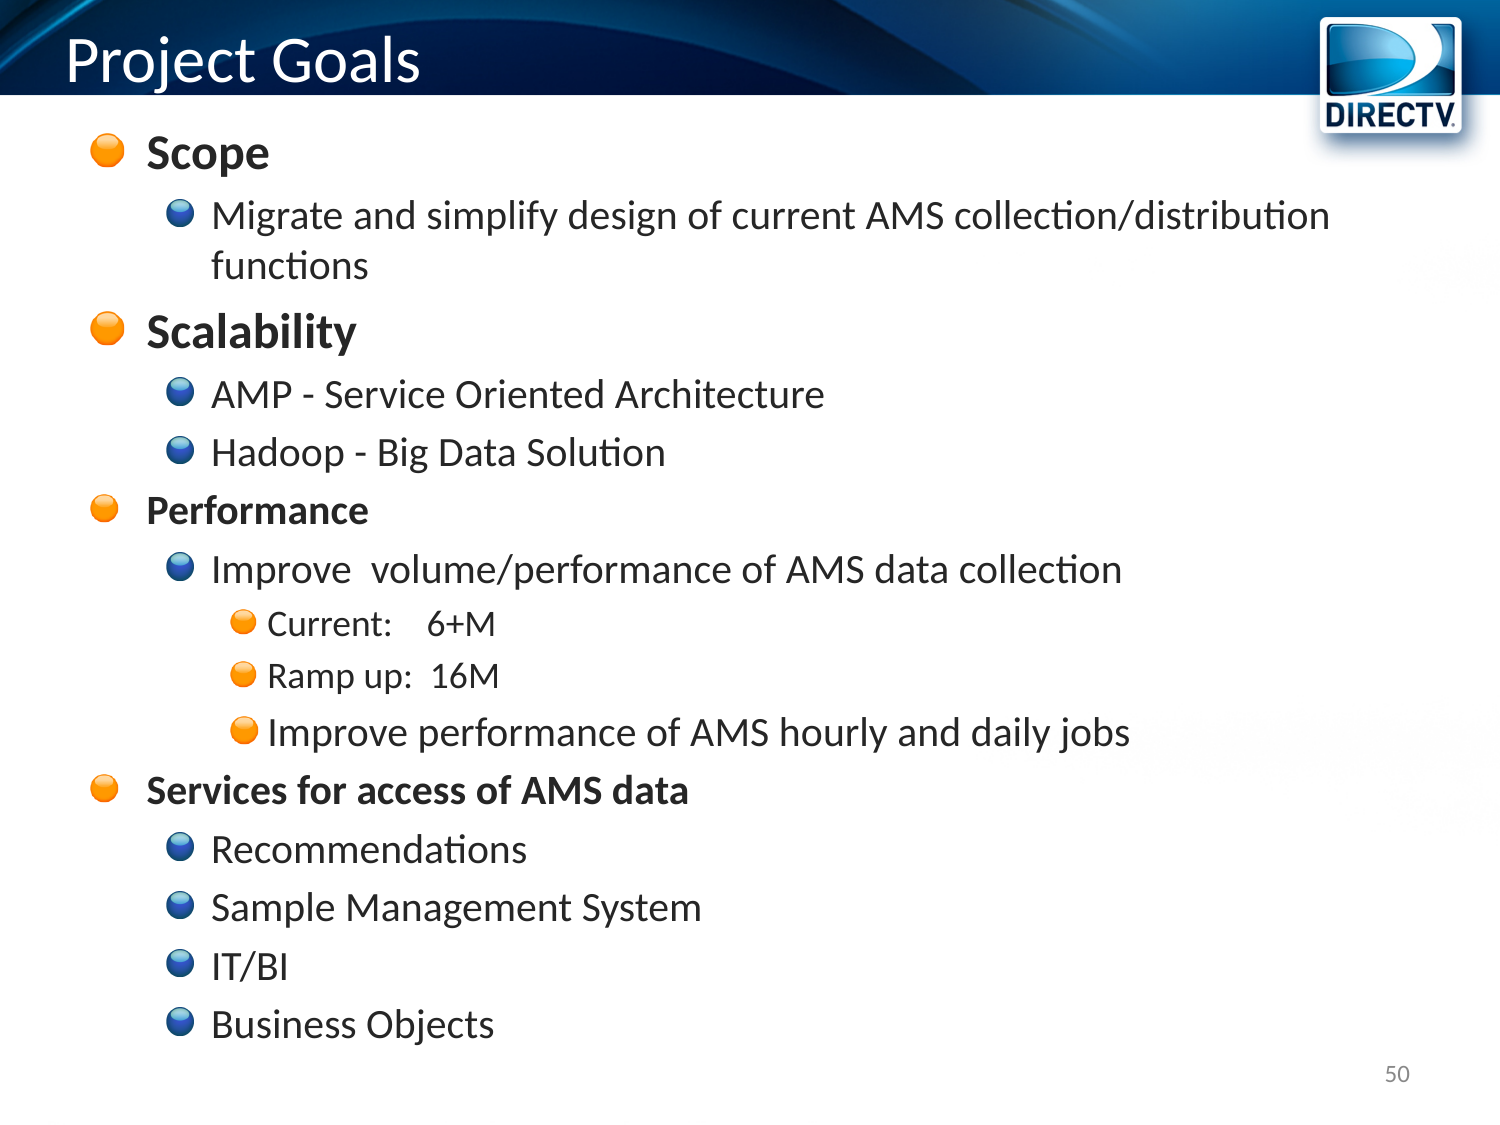

# Project Goals
Scope
Migrate and simplify design of current AMS collection/distribution functions
Scalability
AMP - Service Oriented Architecture
Hadoop - Big Data Solution
Performance
Improve  volume/performance of AMS data collection
Current:    6+M
Ramp up:  16M
Improve performance of AMS hourly and daily jobs
Services for access of AMS data
Recommendations
Sample Management System
IT/BI
Business Objects

50